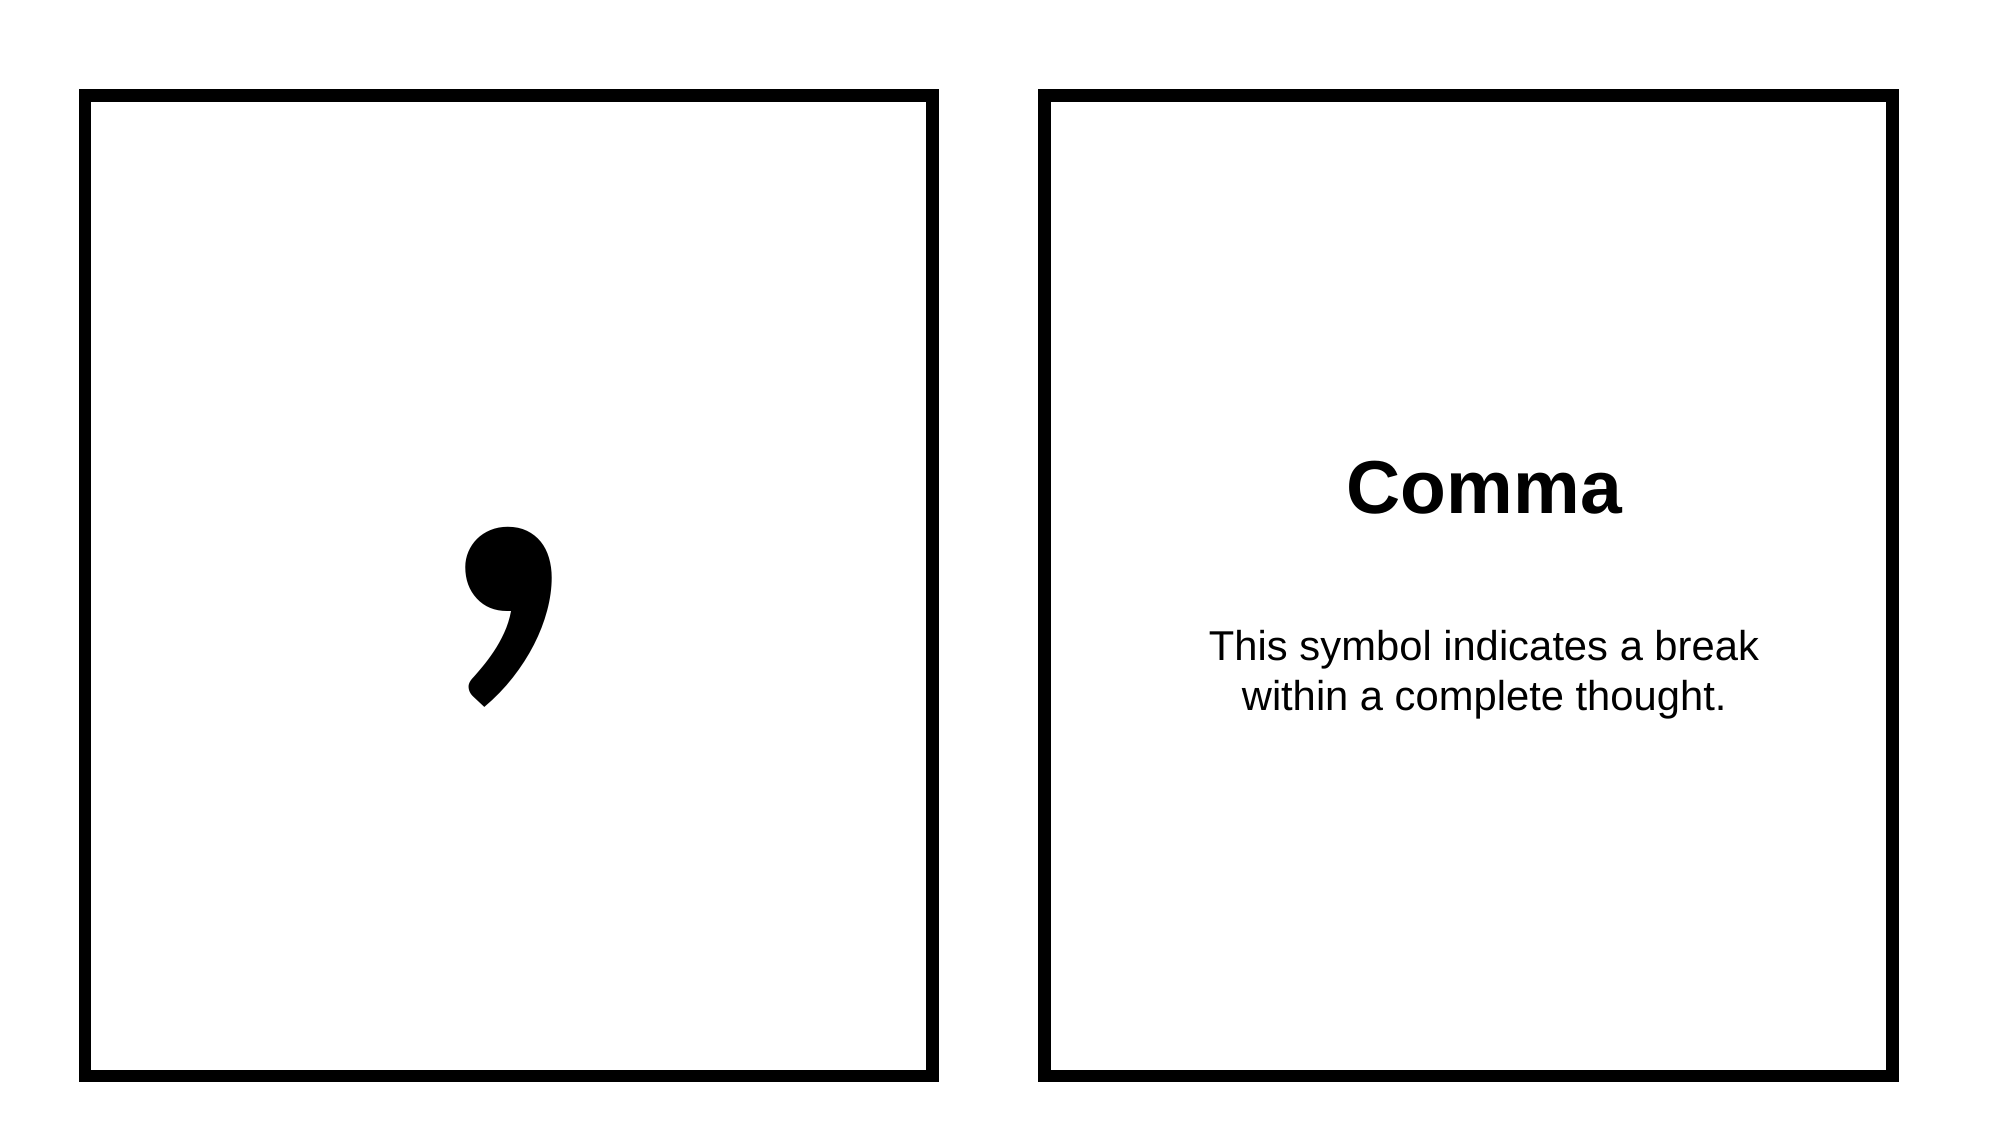

,

Comma

This symbol indicates a break within a complete thought.